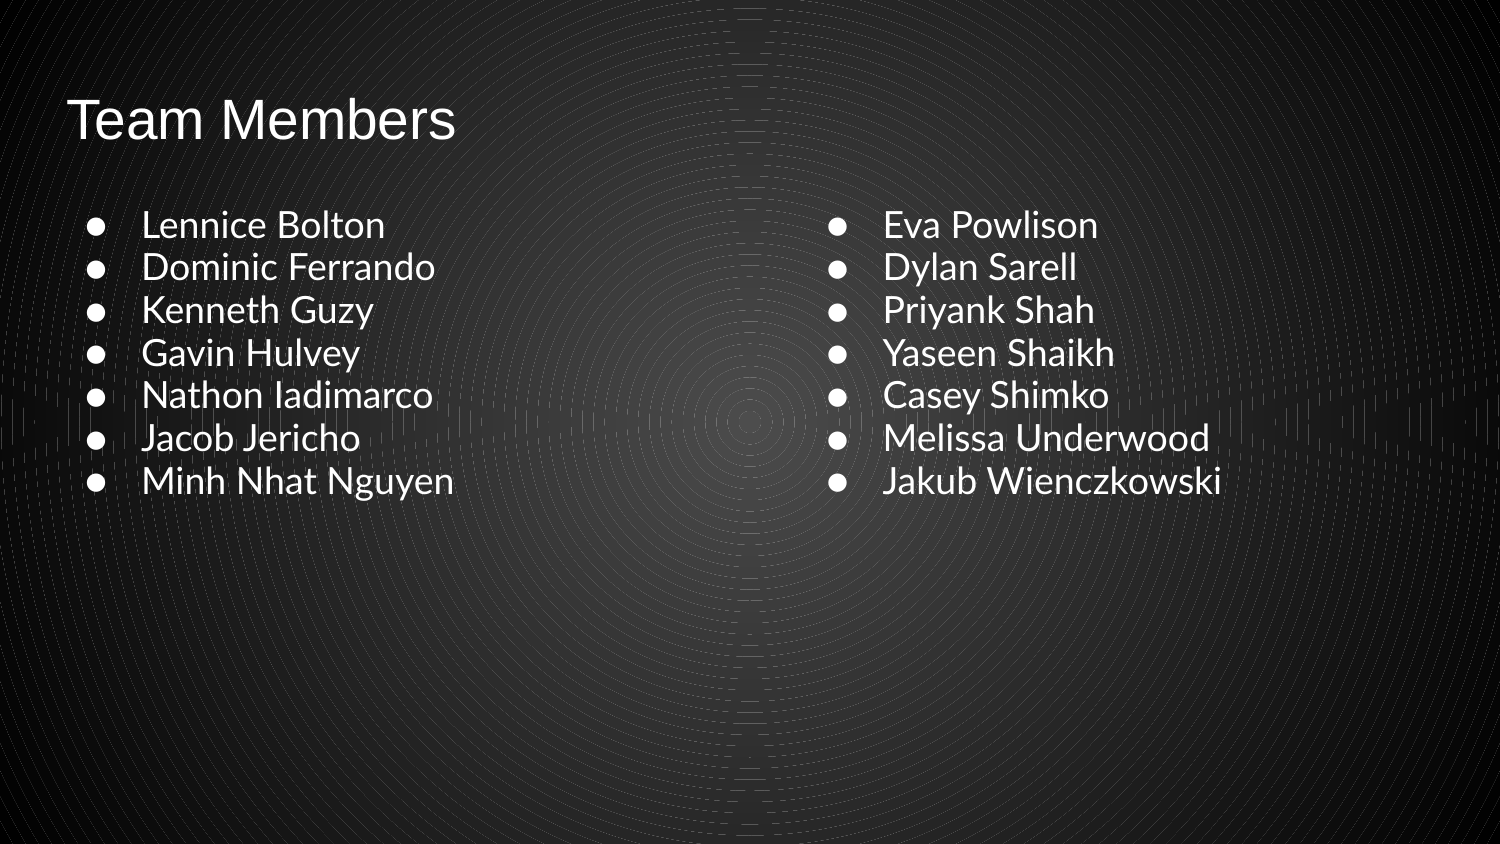

# Team Members
Lennice Bolton
Dominic Ferrando
Kenneth Guzy
Gavin Hulvey
Nathon Iadimarco
Jacob Jericho
Minh Nhat Nguyen
Eva Powlison
Dylan Sarell
Priyank Shah
Yaseen Shaikh
Casey Shimko
Melissa Underwood
Jakub Wienczkowski